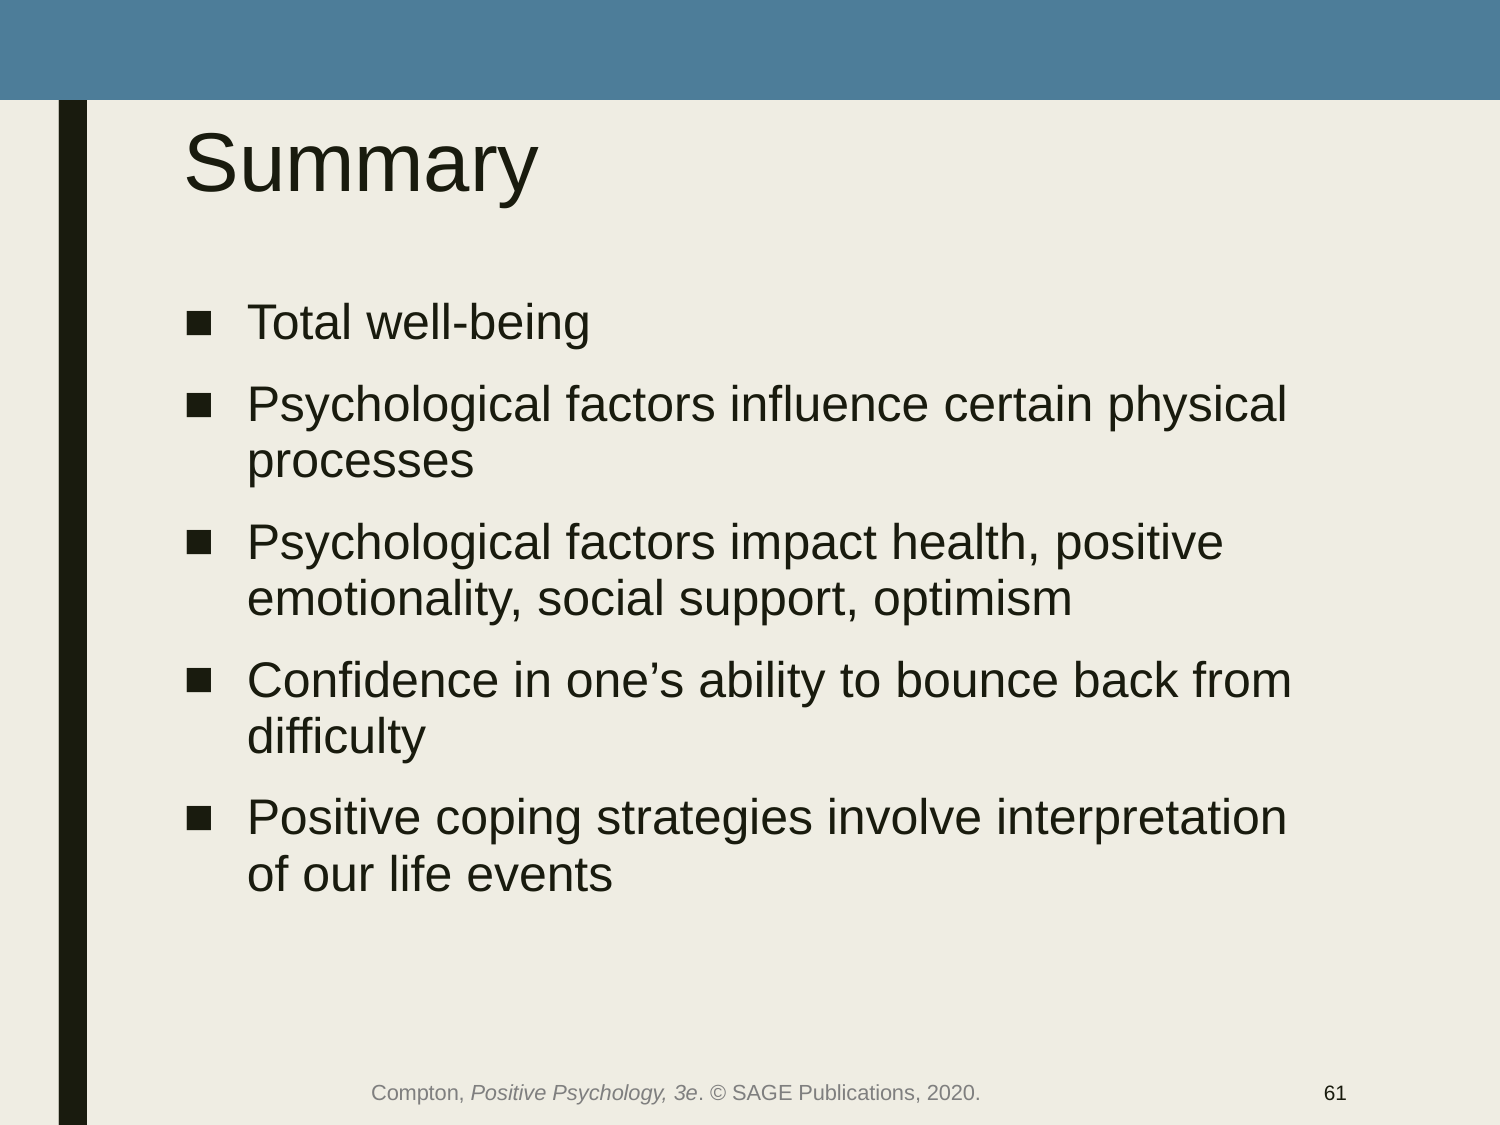

# Summary
Total well-being
Psychological factors influence certain physical processes
Psychological factors impact health, positive emotionality, social support, optimism
Confidence in one’s ability to bounce back from difficulty
Positive coping strategies involve interpretation of our life events

Compton, Positive Psychology, 3e. © SAGE Publications, 2020.
61